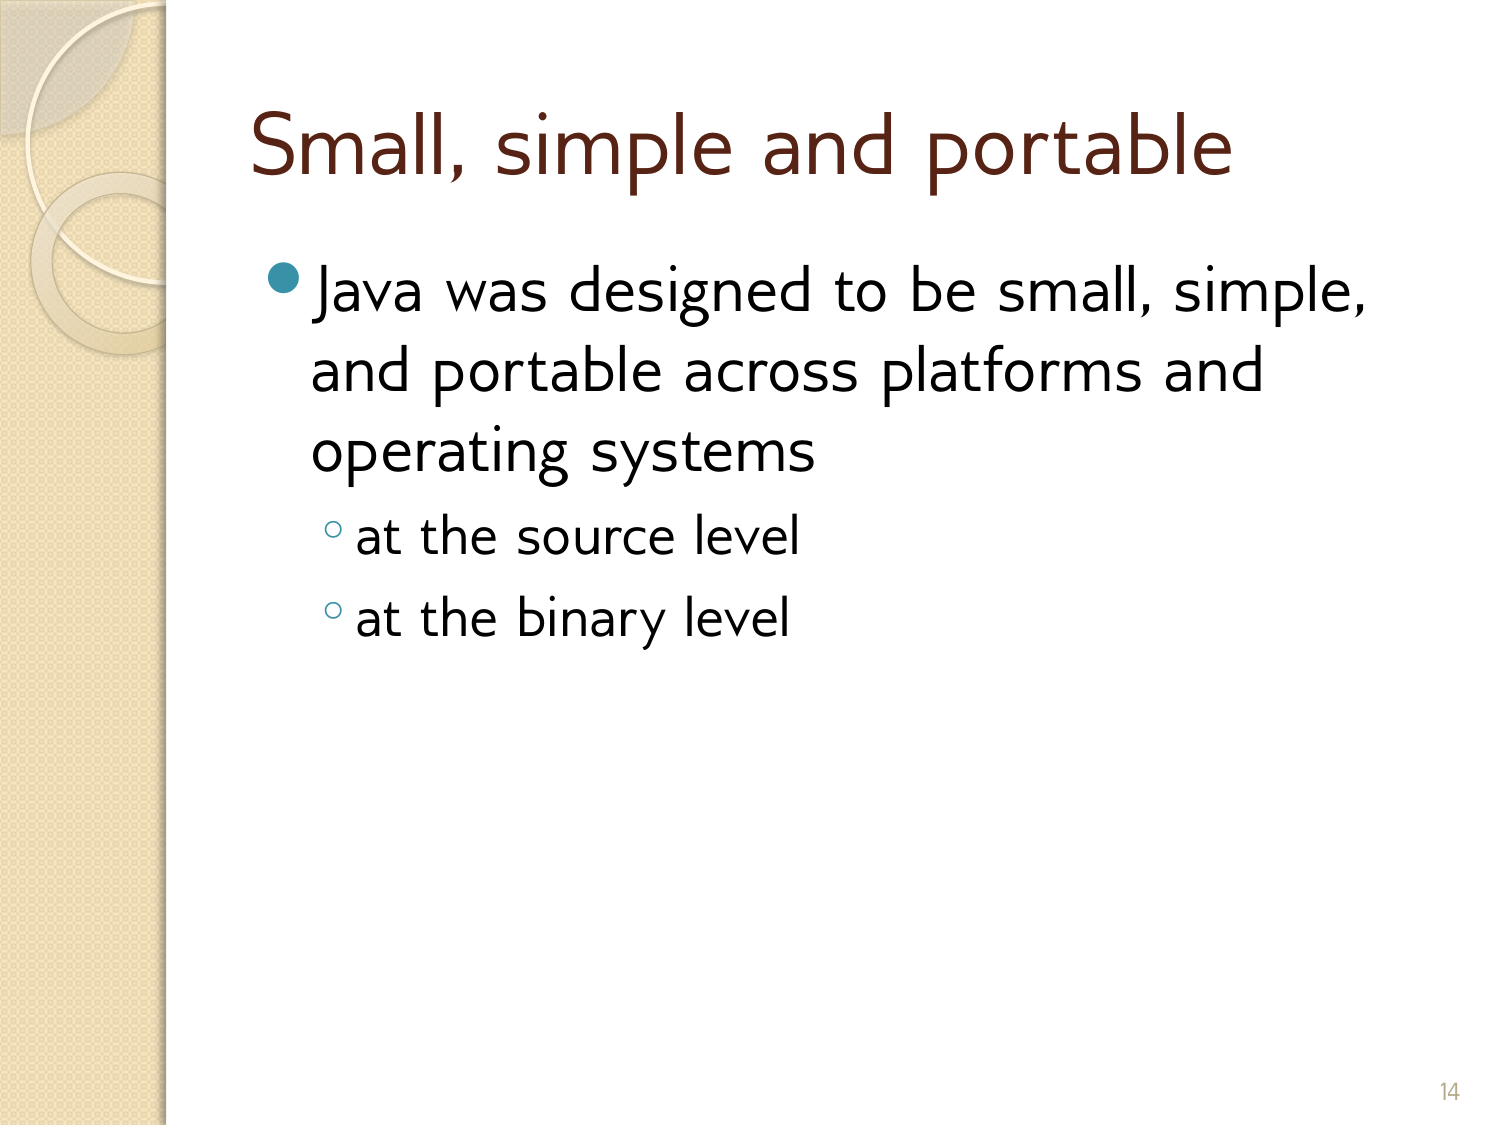

# Small, simple and portable
Java was designed to be small, simple, and portable across platforms and operating systems
at the source level
at the binary level
14